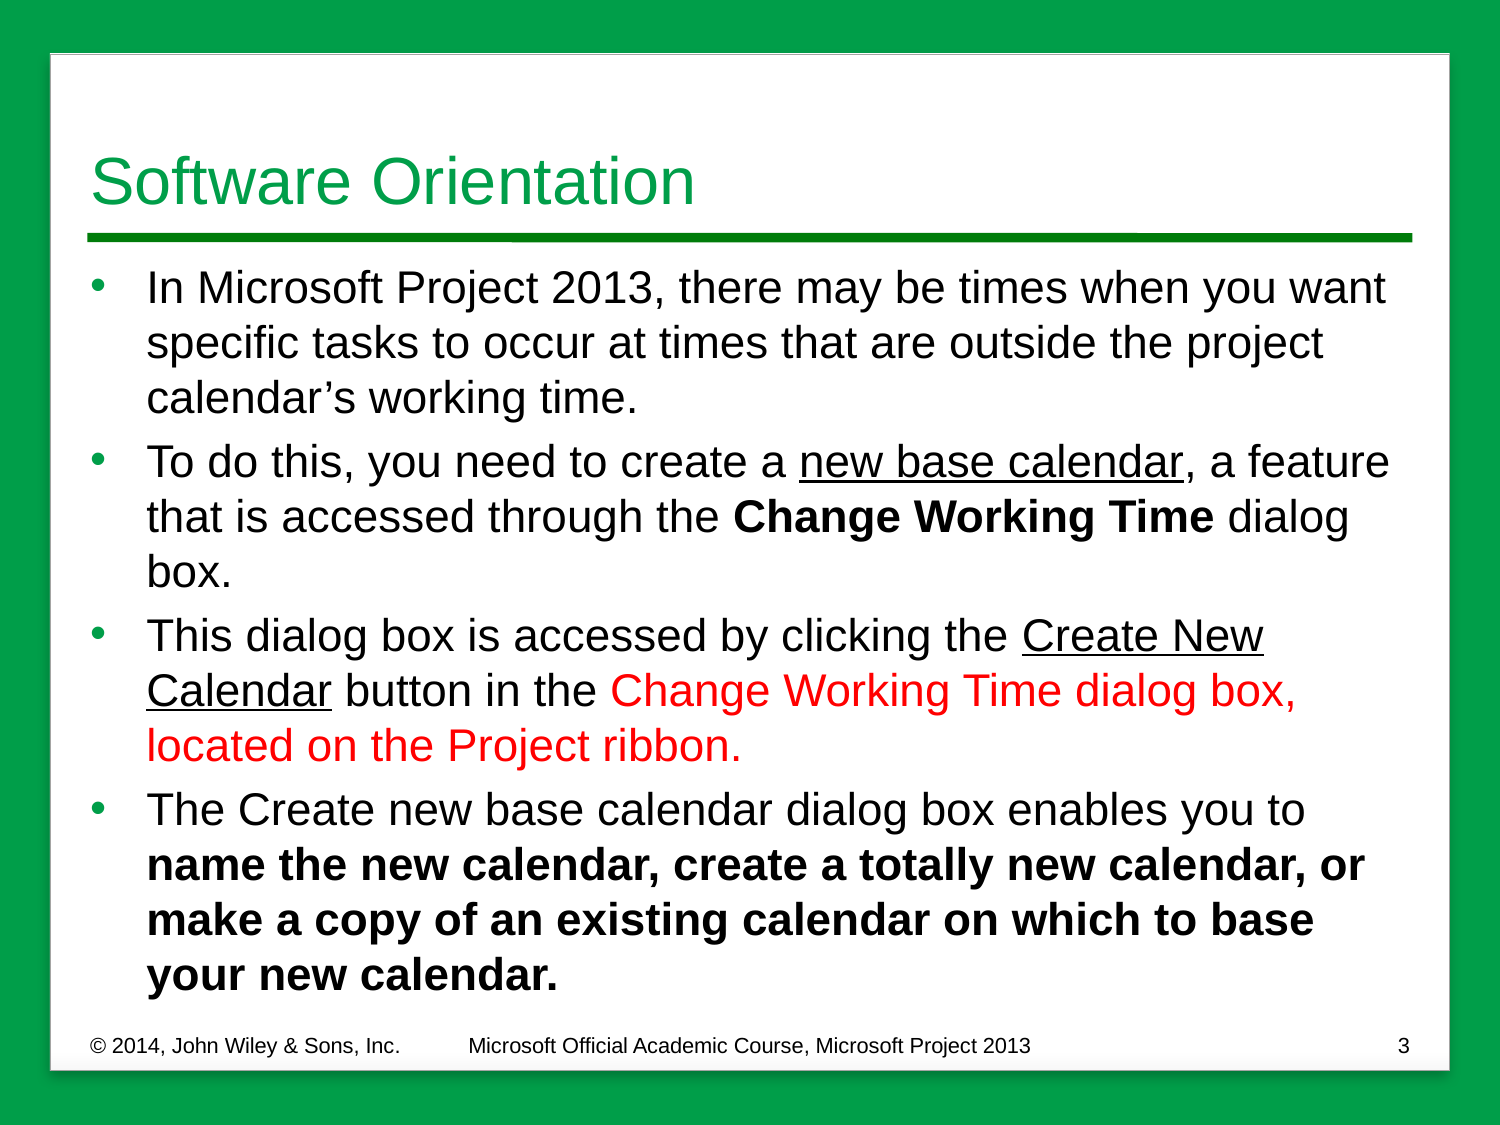

# Software Orientation
In Microsoft Project 2013, there may be times when you want specific tasks to occur at times that are outside the project calendar’s working time.
To do this, you need to create a new base calendar, a feature that is accessed through the Change Working Time dialog box.
This dialog box is accessed by clicking the Create New Calendar button in the Change Working Time dialog box, located on the Project ribbon.
The Create new base calendar dialog box enables you to name the new calendar, create a totally new calendar, or make a copy of an existing calendar on which to base your new calendar.

© 2014, John Wiley & Sons, Inc.
Microsoft Official Academic Course, Microsoft Project 2013
3